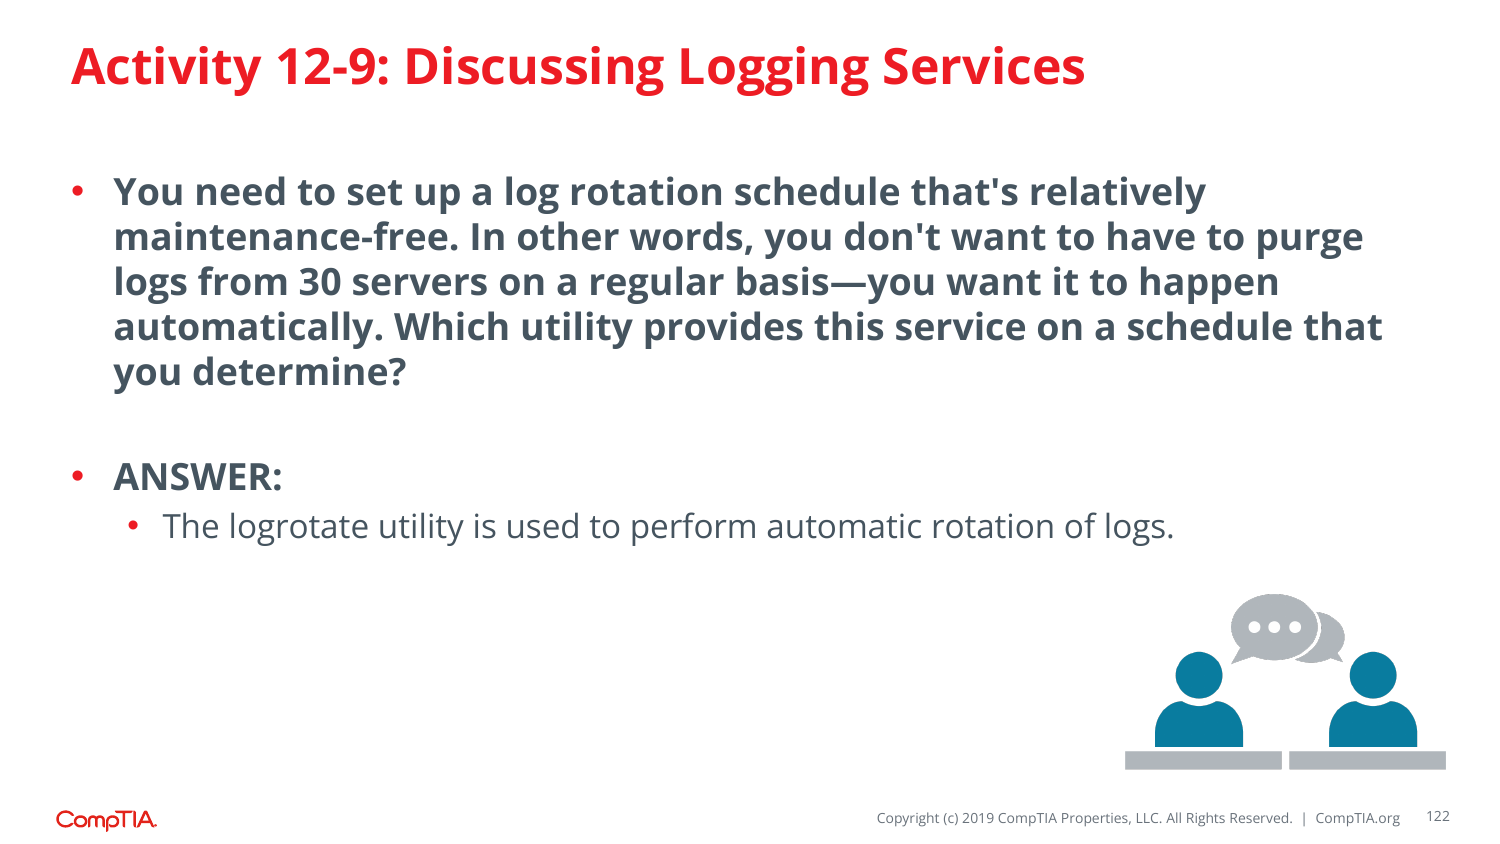

# Activity 12-9: Discussing Logging Services
You need to set up a log rotation schedule that's relatively maintenance-free. In other words, you don't want to have to purge logs from 30 servers on a regular basis—you want it to happen automatically. Which utility provides this service on a schedule that you determine?

ANSWER:
The logrotate utility is used to perform automatic rotation of logs.
122